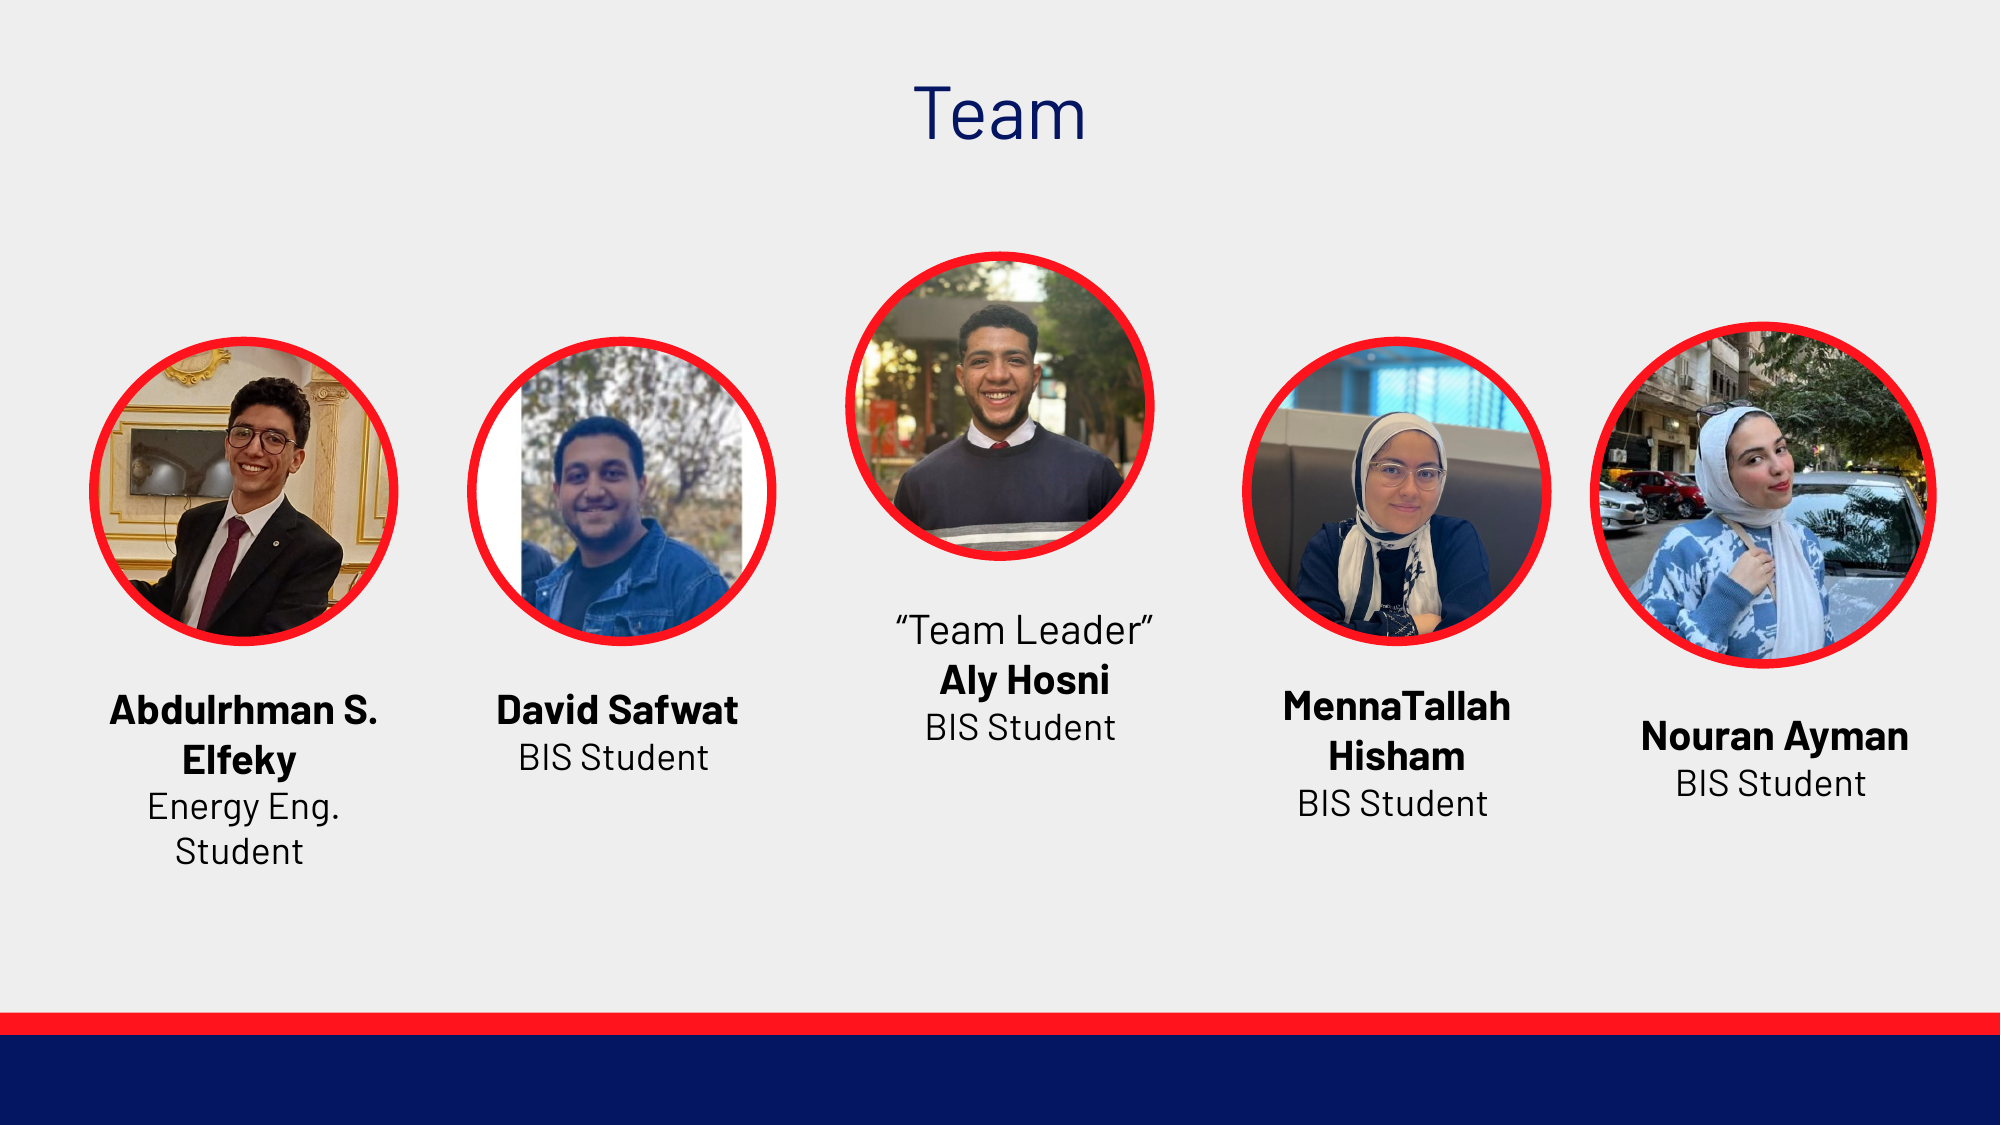

Team

“Team Leader”
Aly Hosni
BIS Student
MennaTallah Hisham
BIS Student
Abdulrhman S. Elfeky
Energy Eng. Student
David Safwat
BIS Student
Nouran Ayman
BIS Student